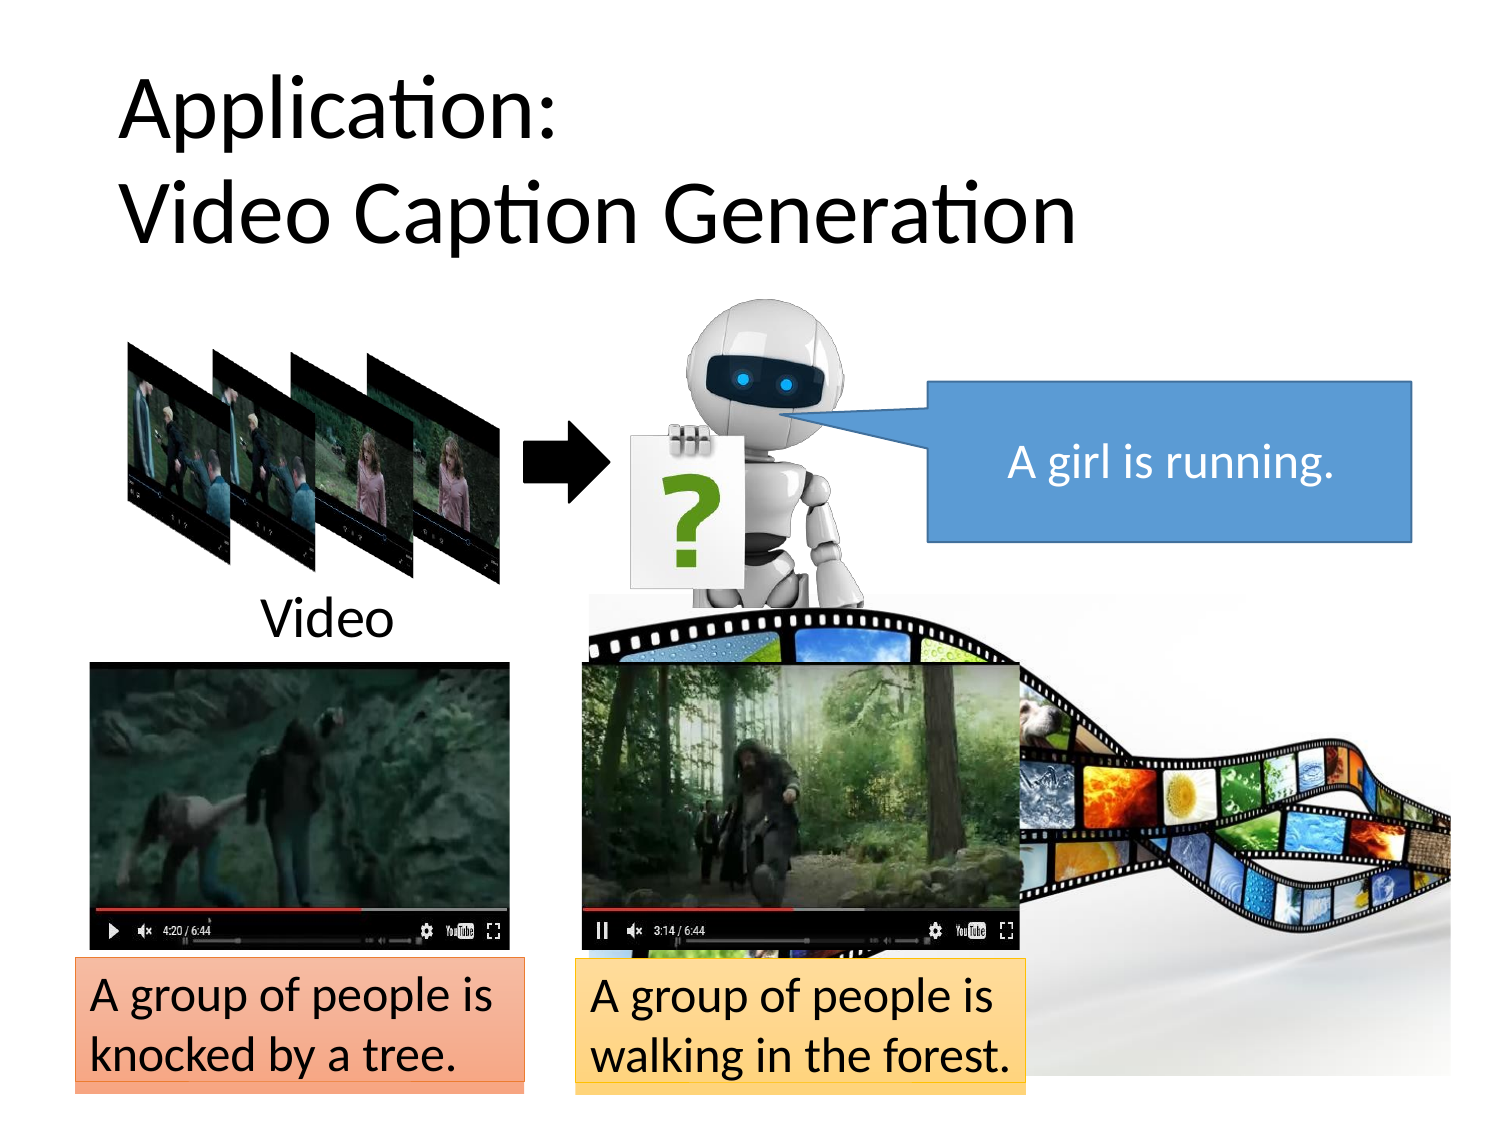

# Application:
Video Caption Generation

A girl is running.

Video

A group of people is
knocked by a tree.

A group of people is  walking in the forest.